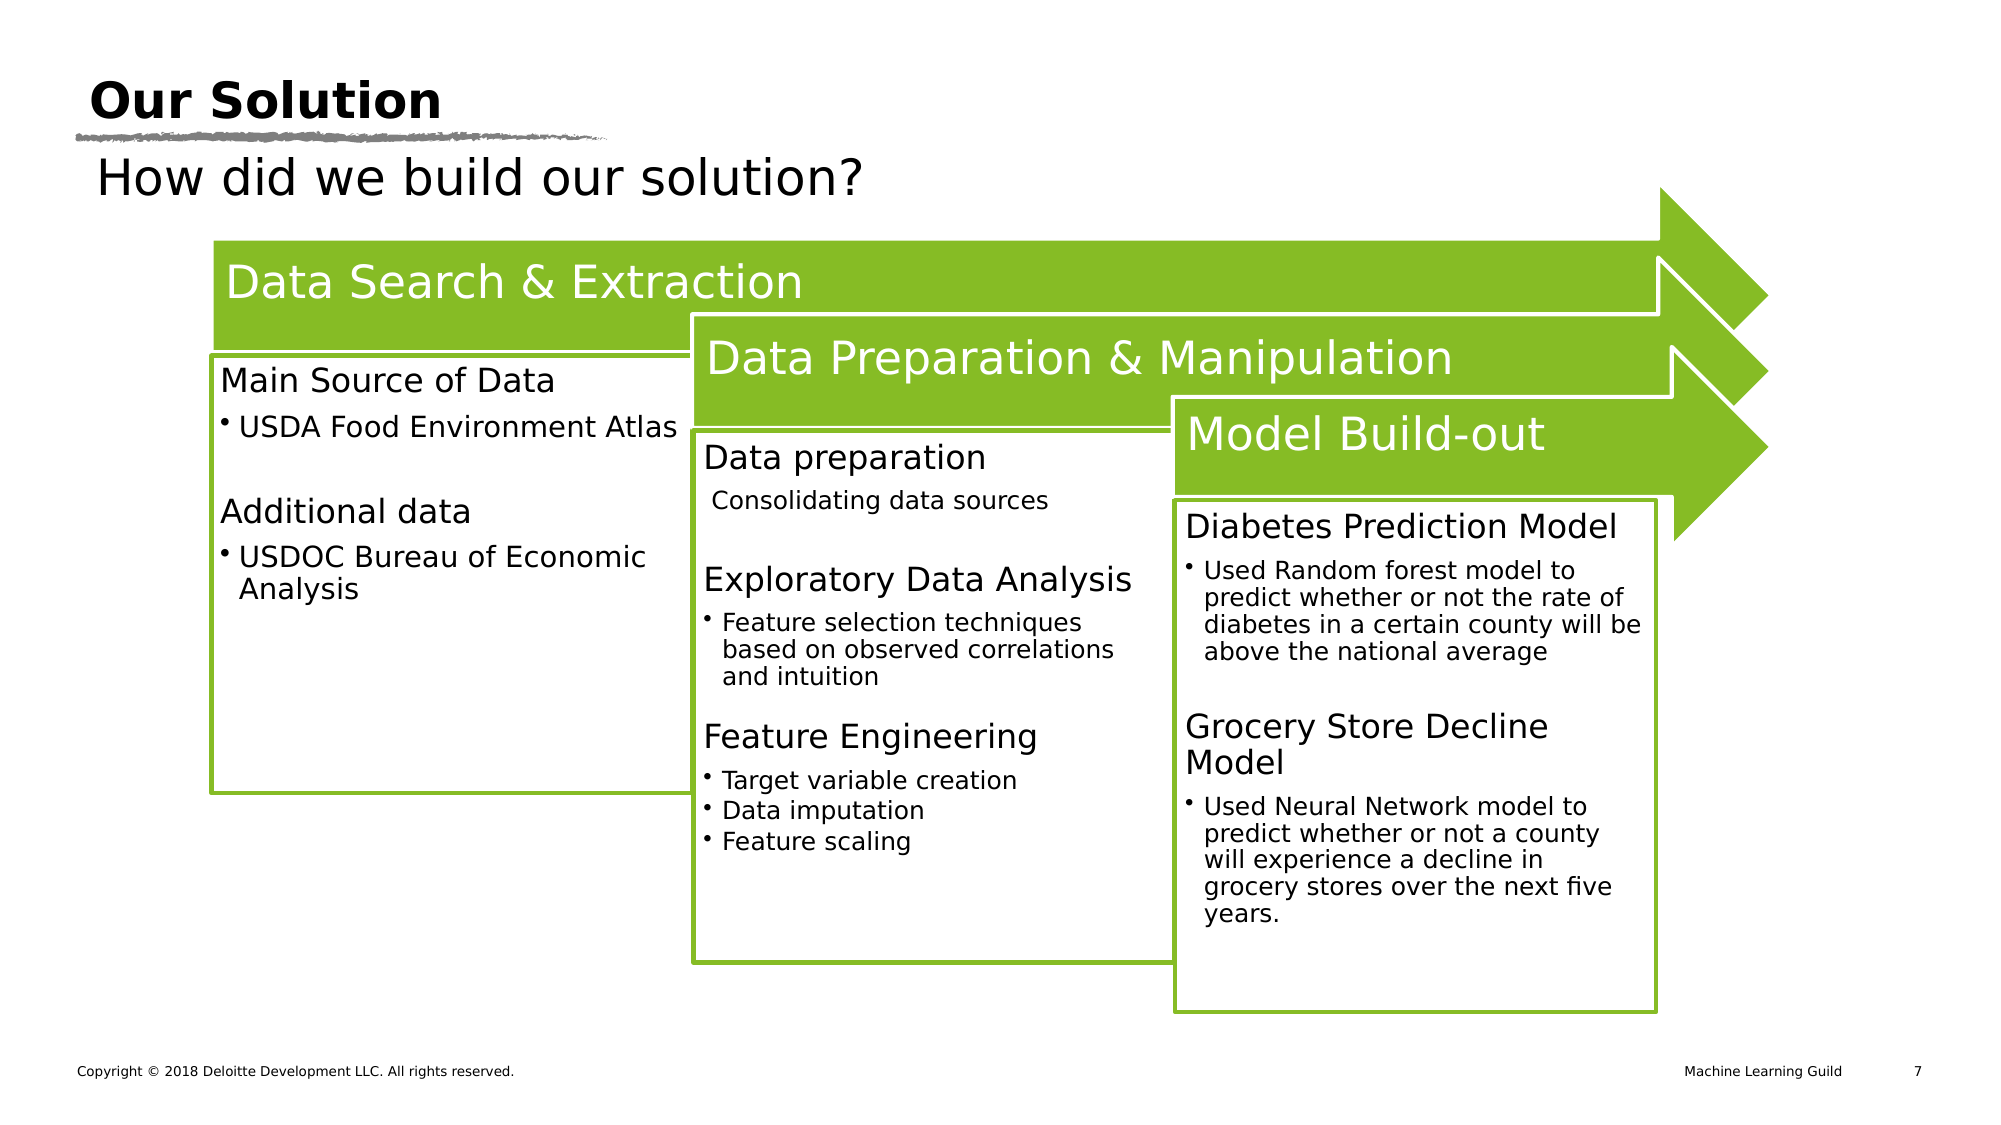

Our Solution

How did we build our solution?
Data Search & Extraction
Main Source of Data
USDA Food Environment Atlas

Additional data
USDOC Bureau of Economic Analysis
Data Preparation & Manipulation
Data preparation
 Consolidating data sources

Exploratory Data Analysis
Feature selection techniques based on observed correlations and intuition

Feature Engineering
Target variable creation
Data imputation
Feature scaling
Model Build-out
Diabetes Prediction Model
Used Random forest model to predict whether or not the rate of diabetes in a certain county will be above the national average

Grocery Store Decline Model
Used Neural Network model to predict whether or not a county will experience a decline in grocery stores over the next five years.